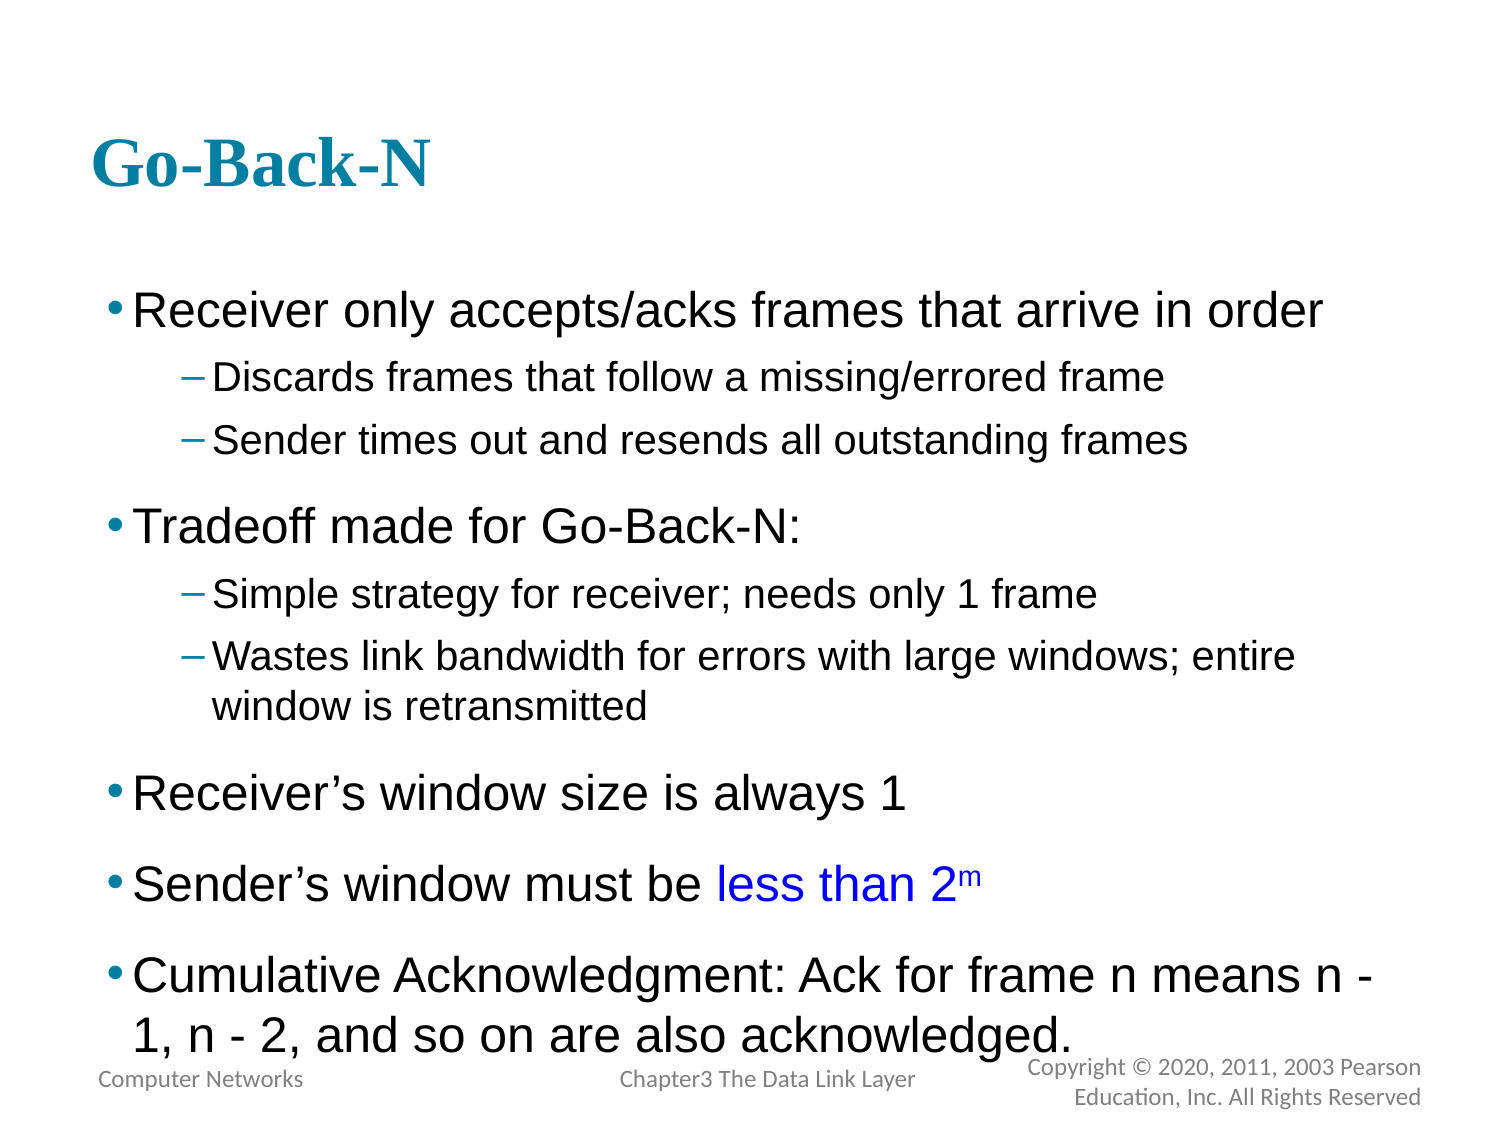

# Go-Back-N
Receiver only accepts/acks frames that arrive in order
Discards frames that follow a missing/errored frame
Sender times out and resends all outstanding frames
Tradeoff made for Go-Back-N:
Simple strategy for receiver; needs only 1 frame
Wastes link bandwidth for errors with large windows; entire window is retransmitted
Receiver’s window size is always 1
Sender’s window must be less than 2m
Cumulative Acknowledgment: Ack for frame n means n - 1, n - 2, and so on are also acknowledged.